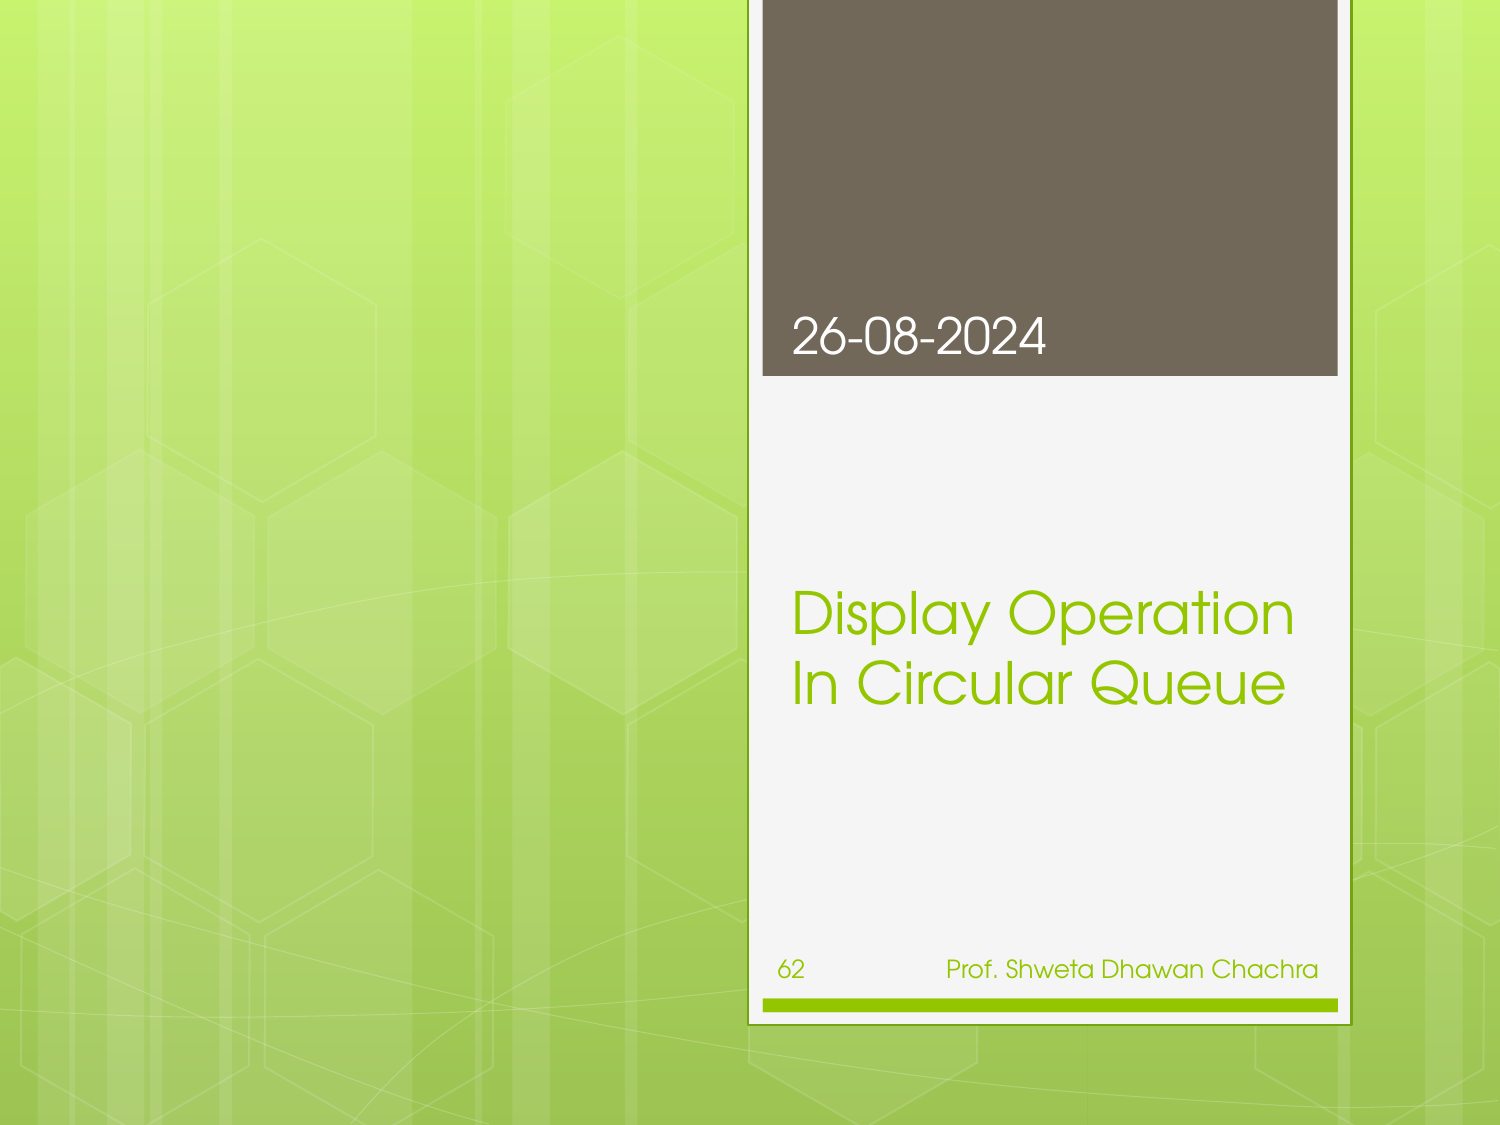

26-08-2024
# Display Operation In Circular Queue

62
Prof. Shweta Dhawan Chachra